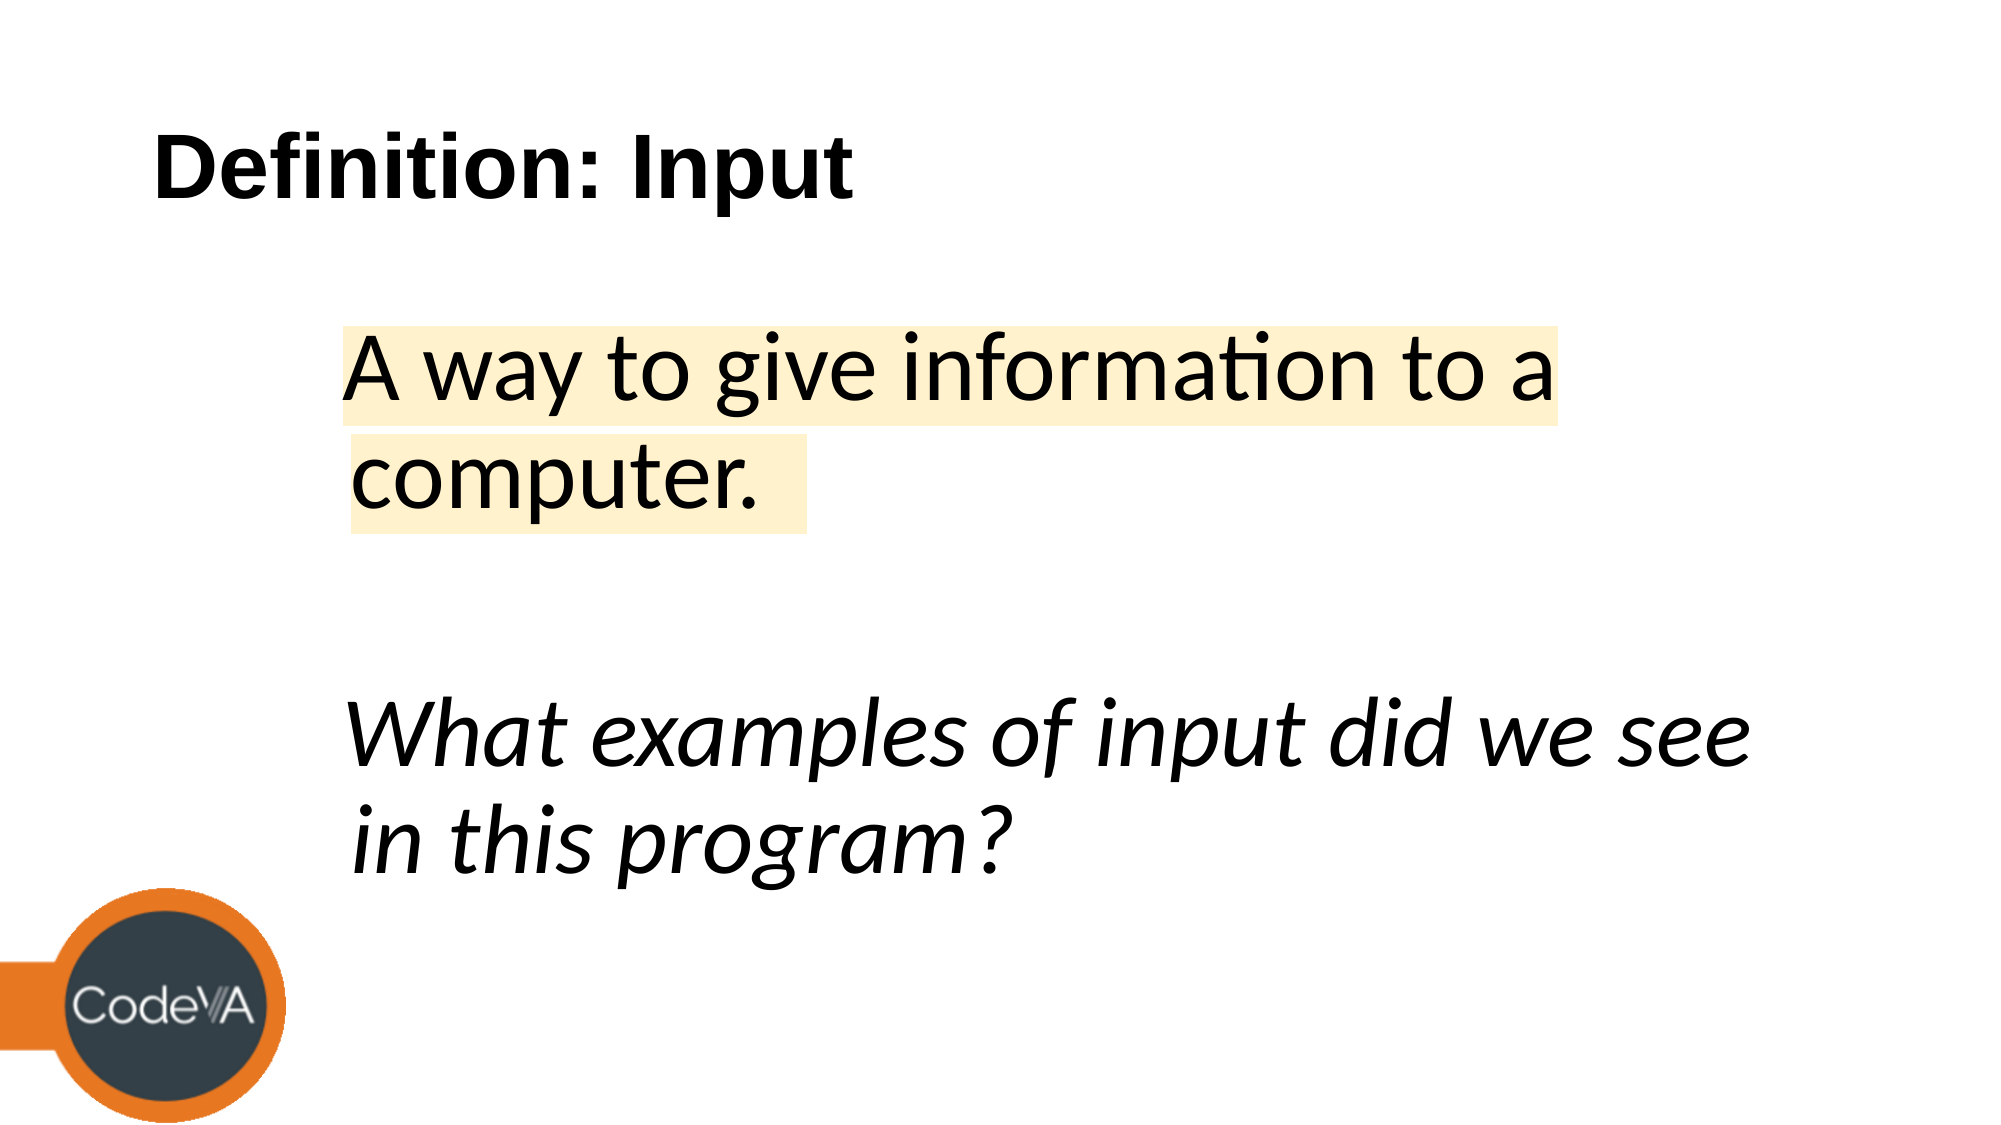

# Definition: Input
A way to give information to a computer.

What examples of input did we see in this program?